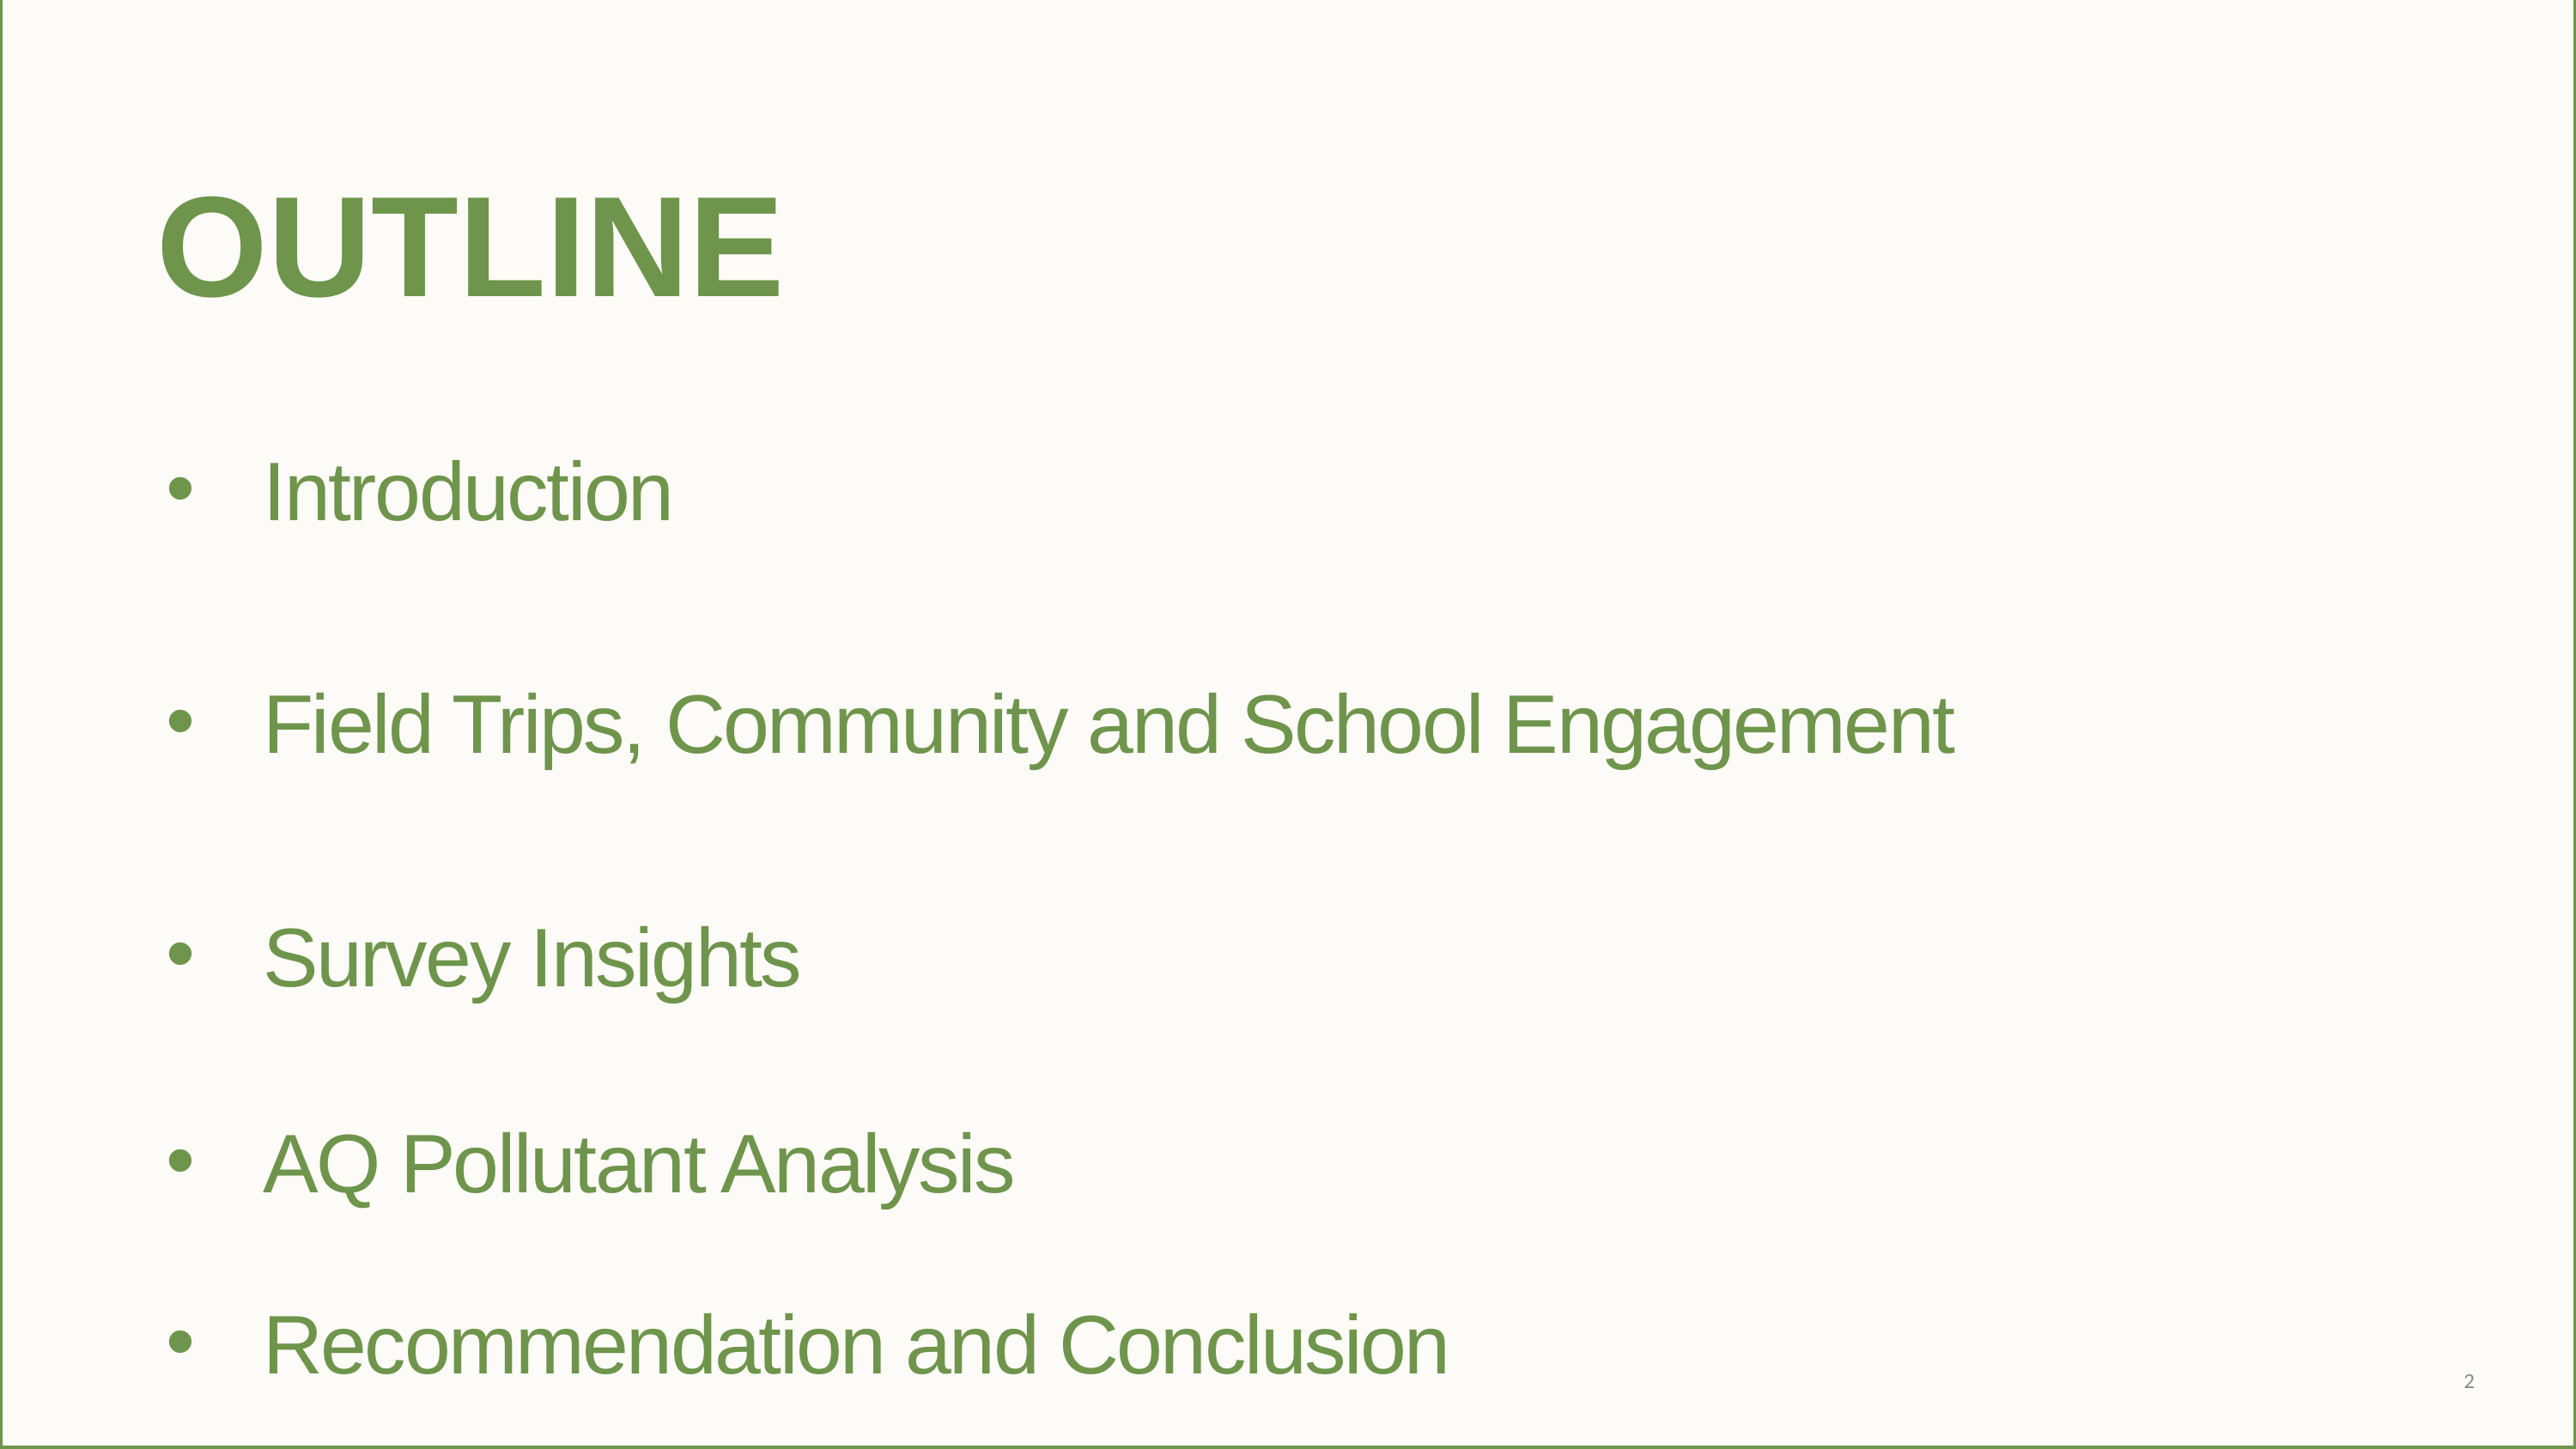

OUTLINE

Introduction

Field Trips, Community and School Engagement

Survey Insights

AQ Pollutant Analysis

Recommendation and Conclusion

2